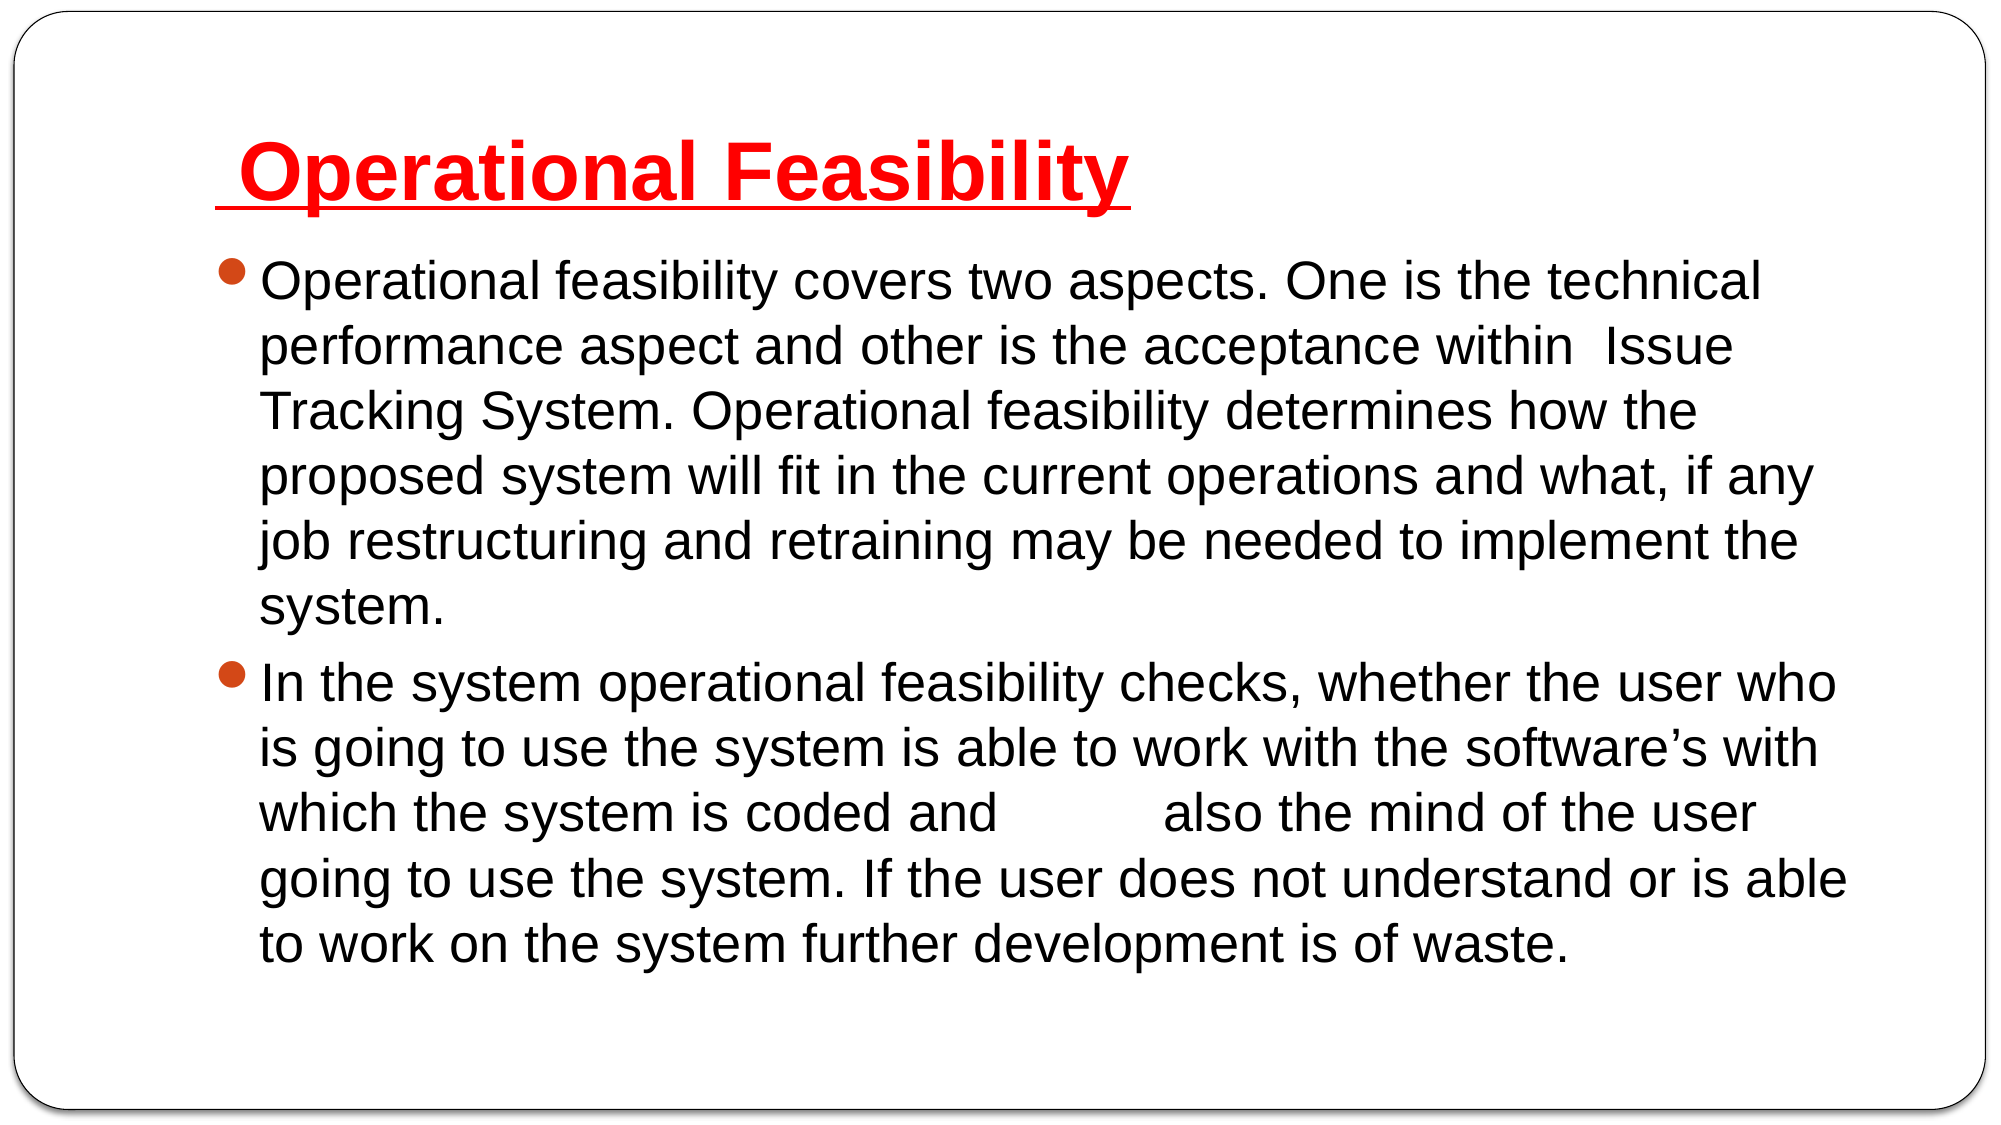

# Operational Feasibility
Operational feasibility covers two aspects. One is the technical performance aspect and other is the acceptance within  Issue Tracking System. Operational feasibility determines how the proposed system will fit in the current operations and what, if any job restructuring and retraining may be needed to implement the system.
In the system operational feasibility checks, whether the user who is going to use the system is able to work with the software’s with which the system is coded and           also the mind of the user going to use the system. If the user does not understand or is able to work on the system further development is of waste.